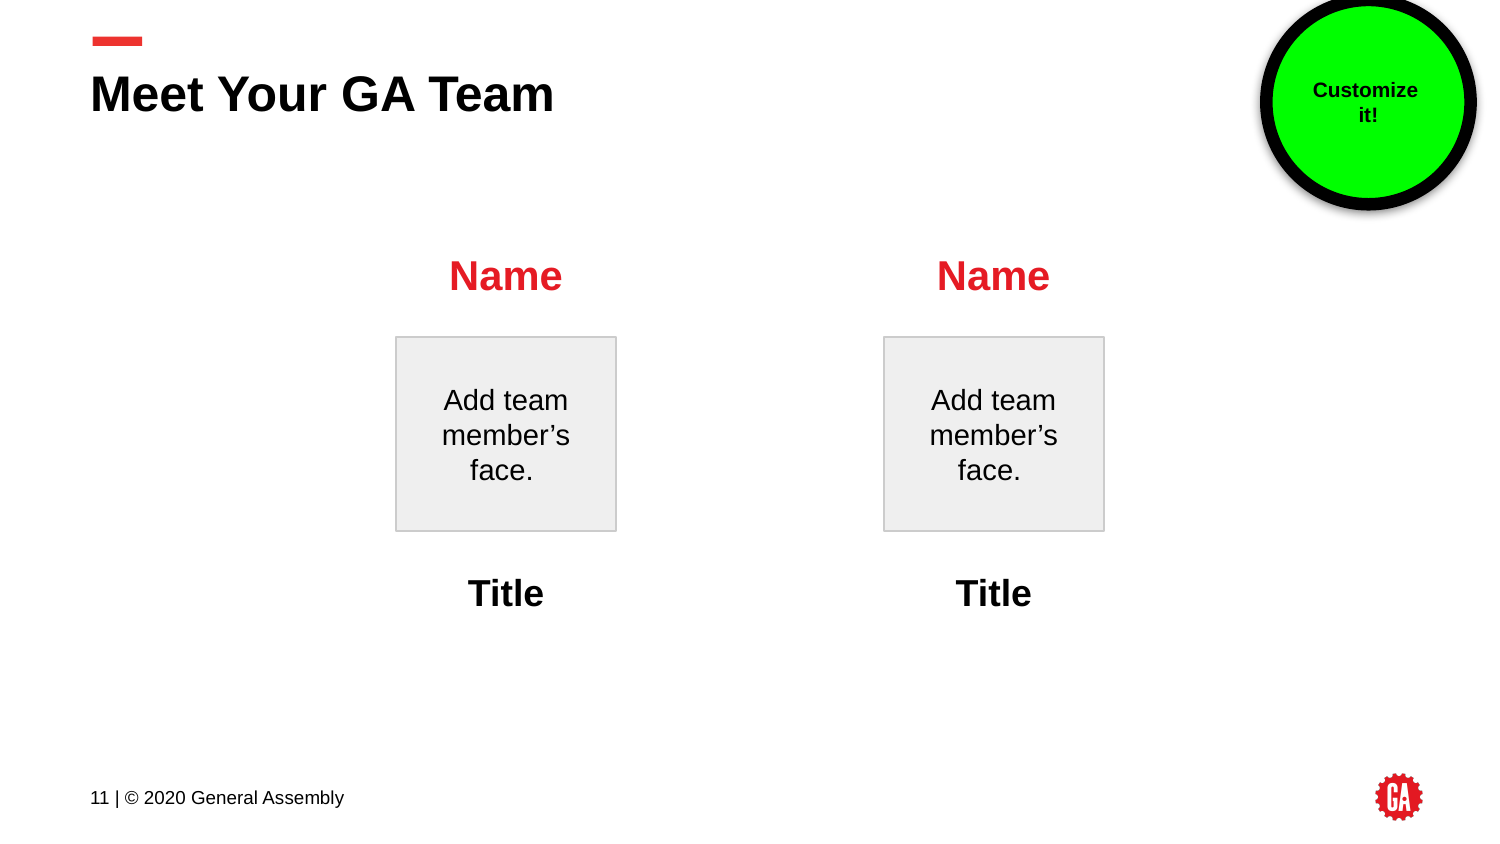

Customize
it!
# Meet Your GA Team
Name
Name
Add team member’s face.
Add team member’s face.
Title
Title
11 | © 2020 General Assembly